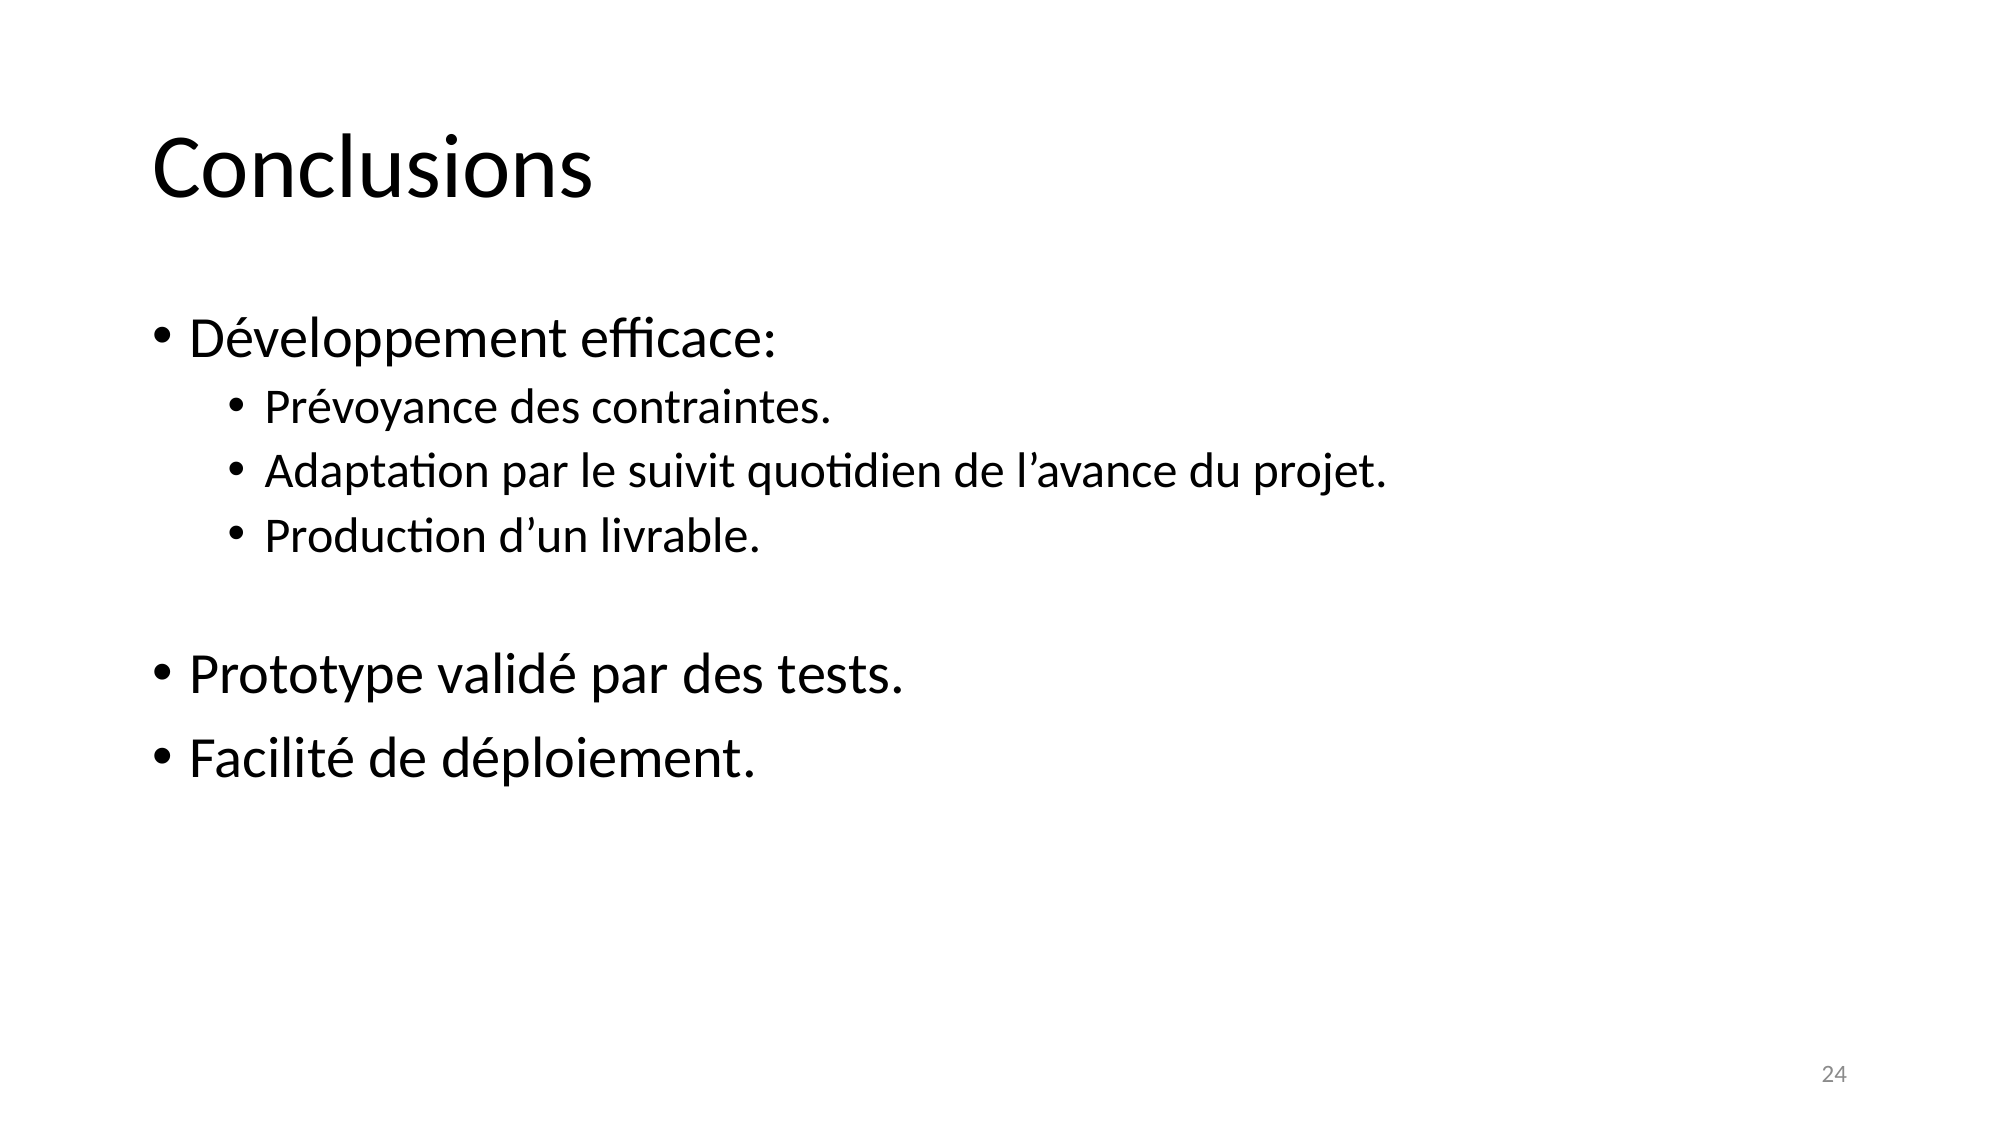

Conclusions
Développement efficace:
Prévoyance des contraintes.
Adaptation par le suivit quotidien de l’avance du projet.
Production d’un livrable.

Prototype validé par des tests.
Facilité de déploiement.

24